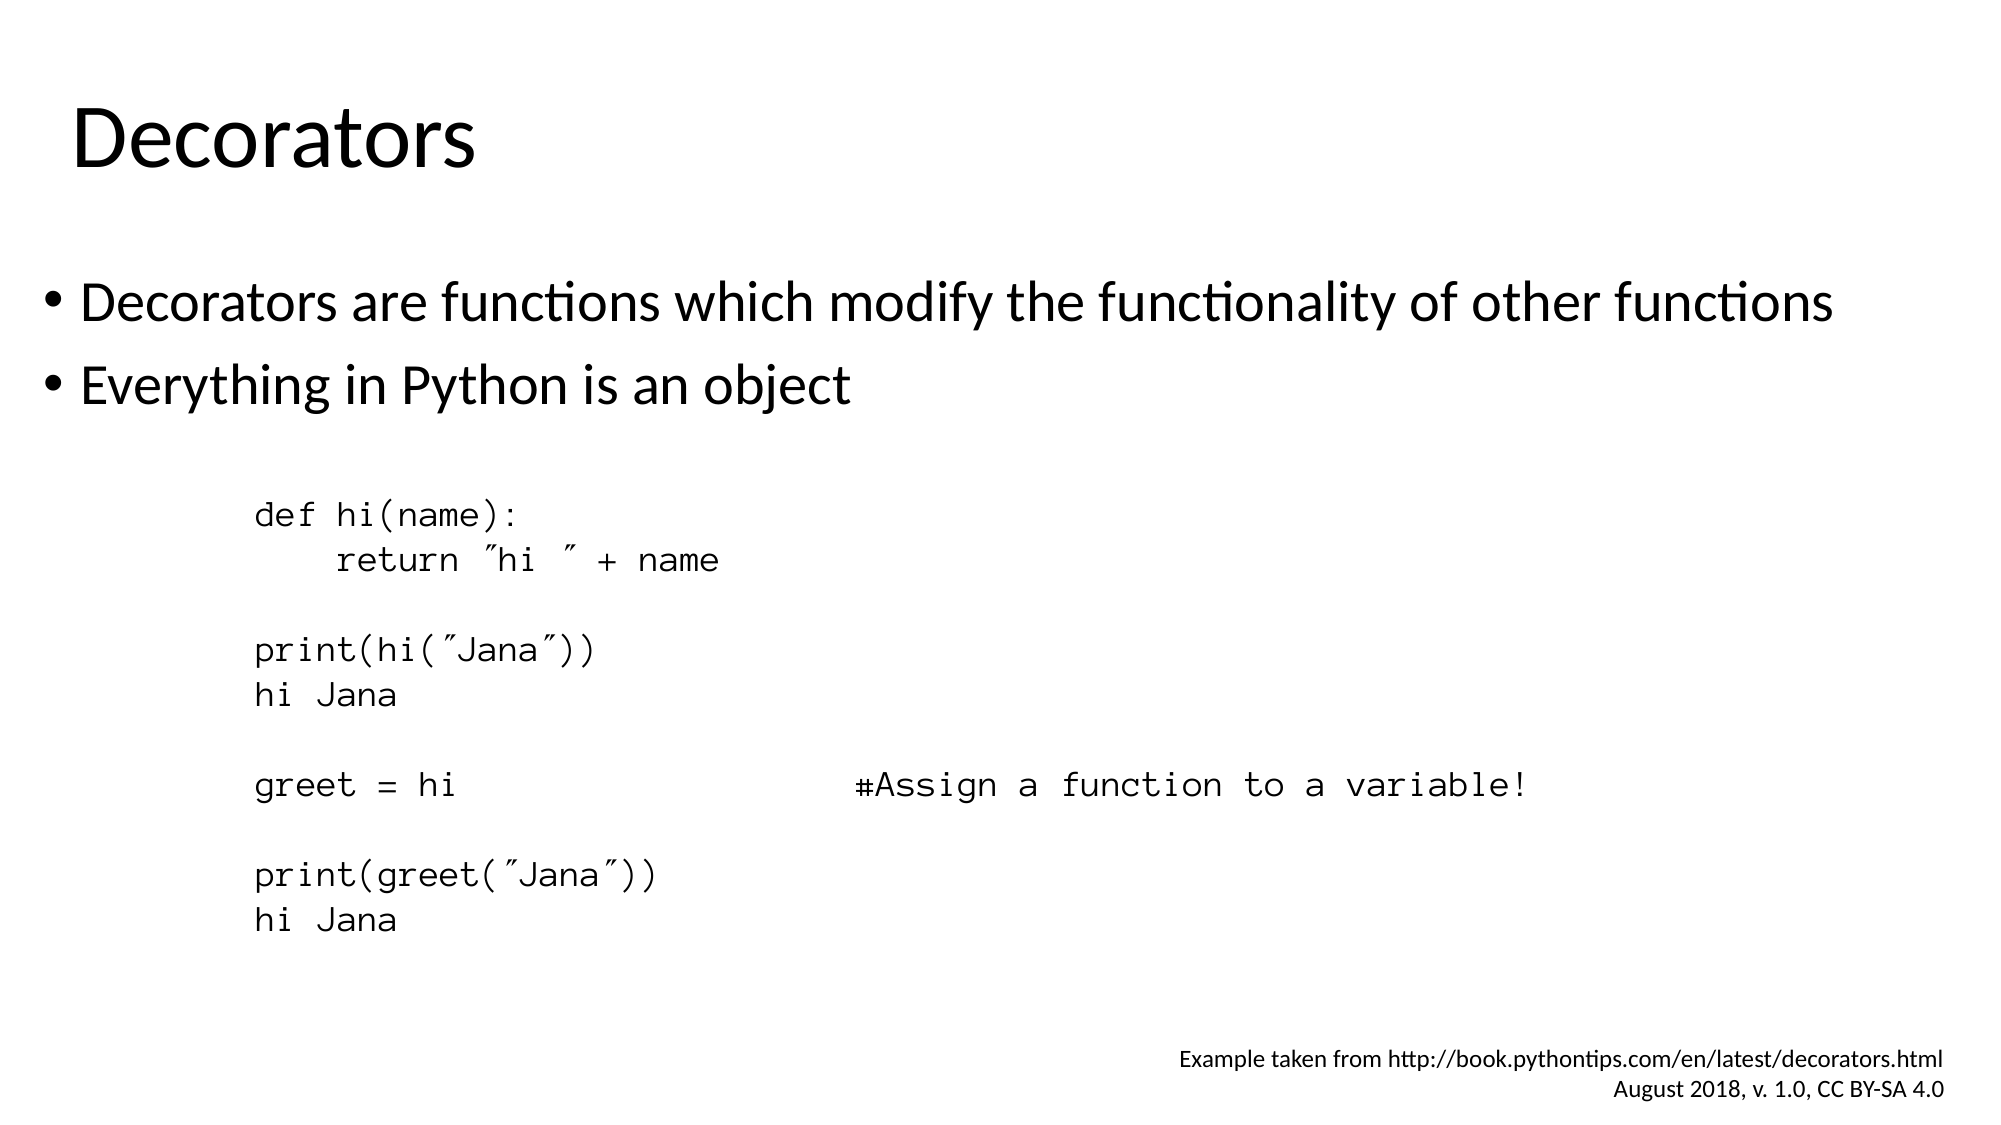

# Decorators
Decorators are functions which modify the functionality of other functions
Everything in Python is an object

def hi(name):
    return ″hi ″ + name

print(hi(″Jana″))
hi Jana

greet = hi 			#Assign a function to a variable!

print(greet(″Jana″))
hi Jana

Example taken from http://book.pythontips.com/en/latest/decorators.html
August 2018, v. 1.0, CC BY-SA 4.0